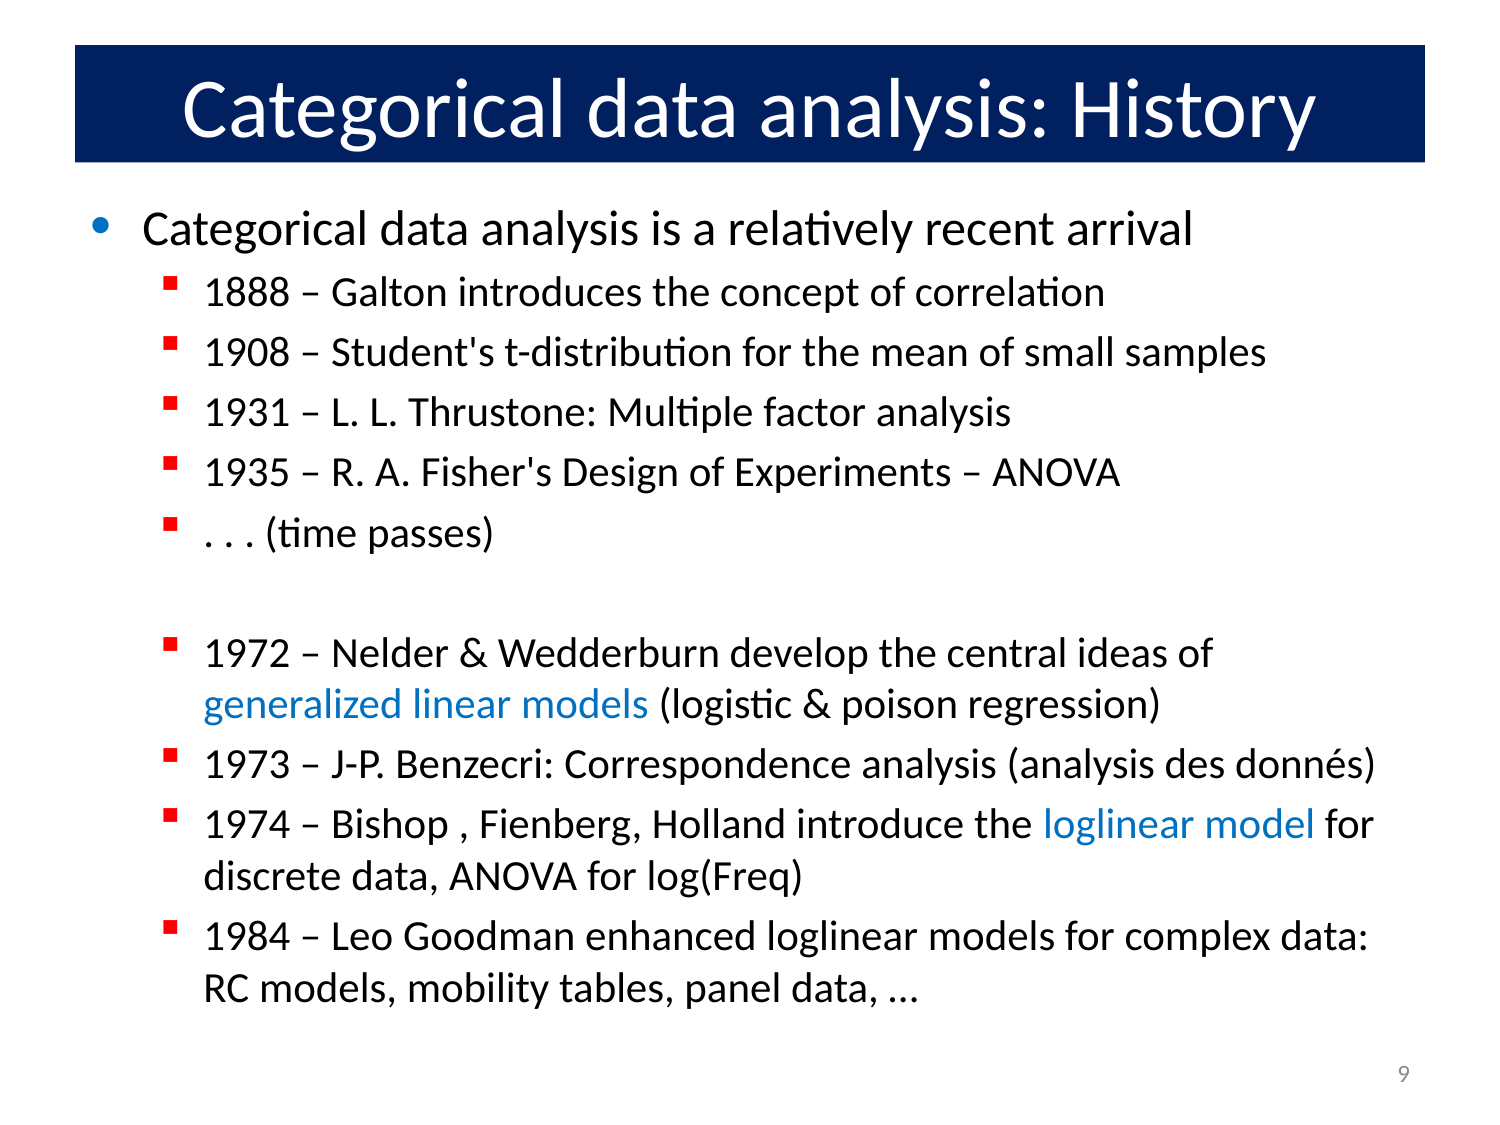

# Categorical data analysis: History
Categorical data analysis is a relatively recent arrival
1888 – Galton introduces the concept of correlation
1908 – Student's t-distribution for the mean of small samples
1931 – L. L. Thrustone: Multiple factor analysis
1935 – R. A. Fisher's Design of Experiments – ANOVA
. . . (time passes)

1972 – Nelder & Wedderburn develop the central ideas of generalized linear models (logistic & poison regression)
1973 – J-P. Benzecri: Correspondence analysis (analysis des donnés)
1974 – Bishop , Fienberg, Holland introduce the loglinear model for discrete data, ANOVA for log(Freq)
1984 – Leo Goodman enhanced loglinear models for complex data: RC models, mobility tables, panel data, …
9